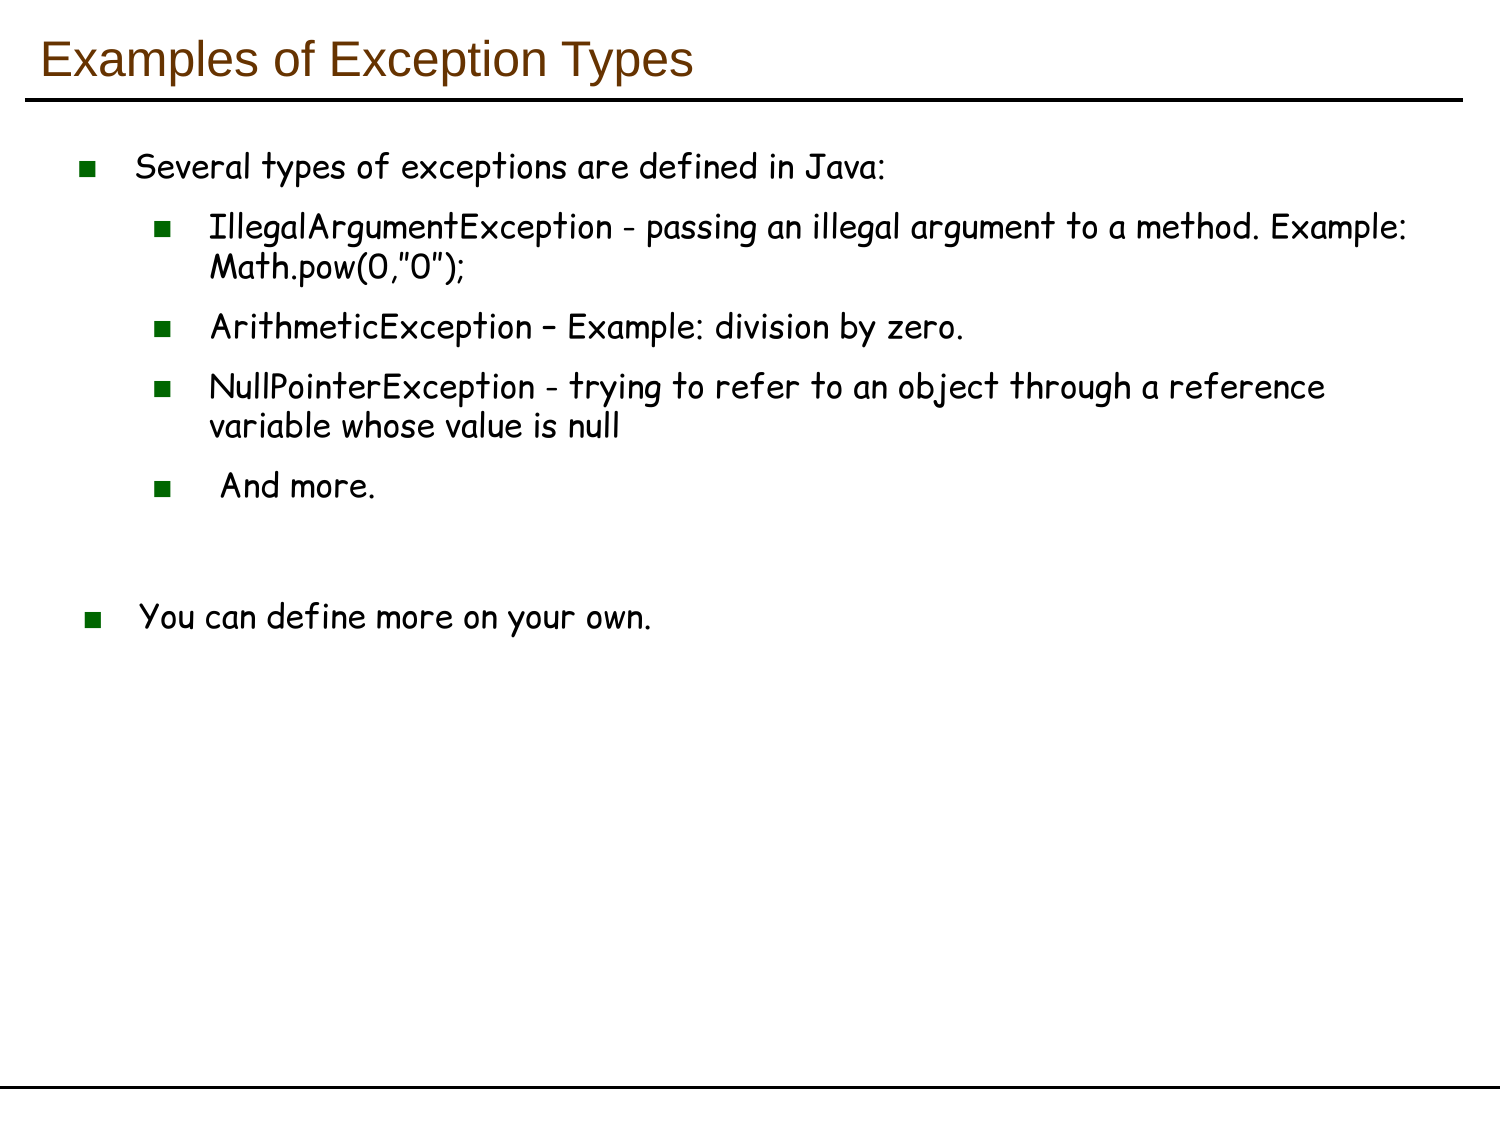

Examples of Exception Types

Several types of exceptions are defined in Java:
IllegalArgumentException - passing an illegal argument to a method. Example: Math.pow(0,”0”);
ArithmeticException – Example: division by zero.
NullPointerException - trying to refer to an object through a reference variable whose value is null
 And more.

You can define more on your own.